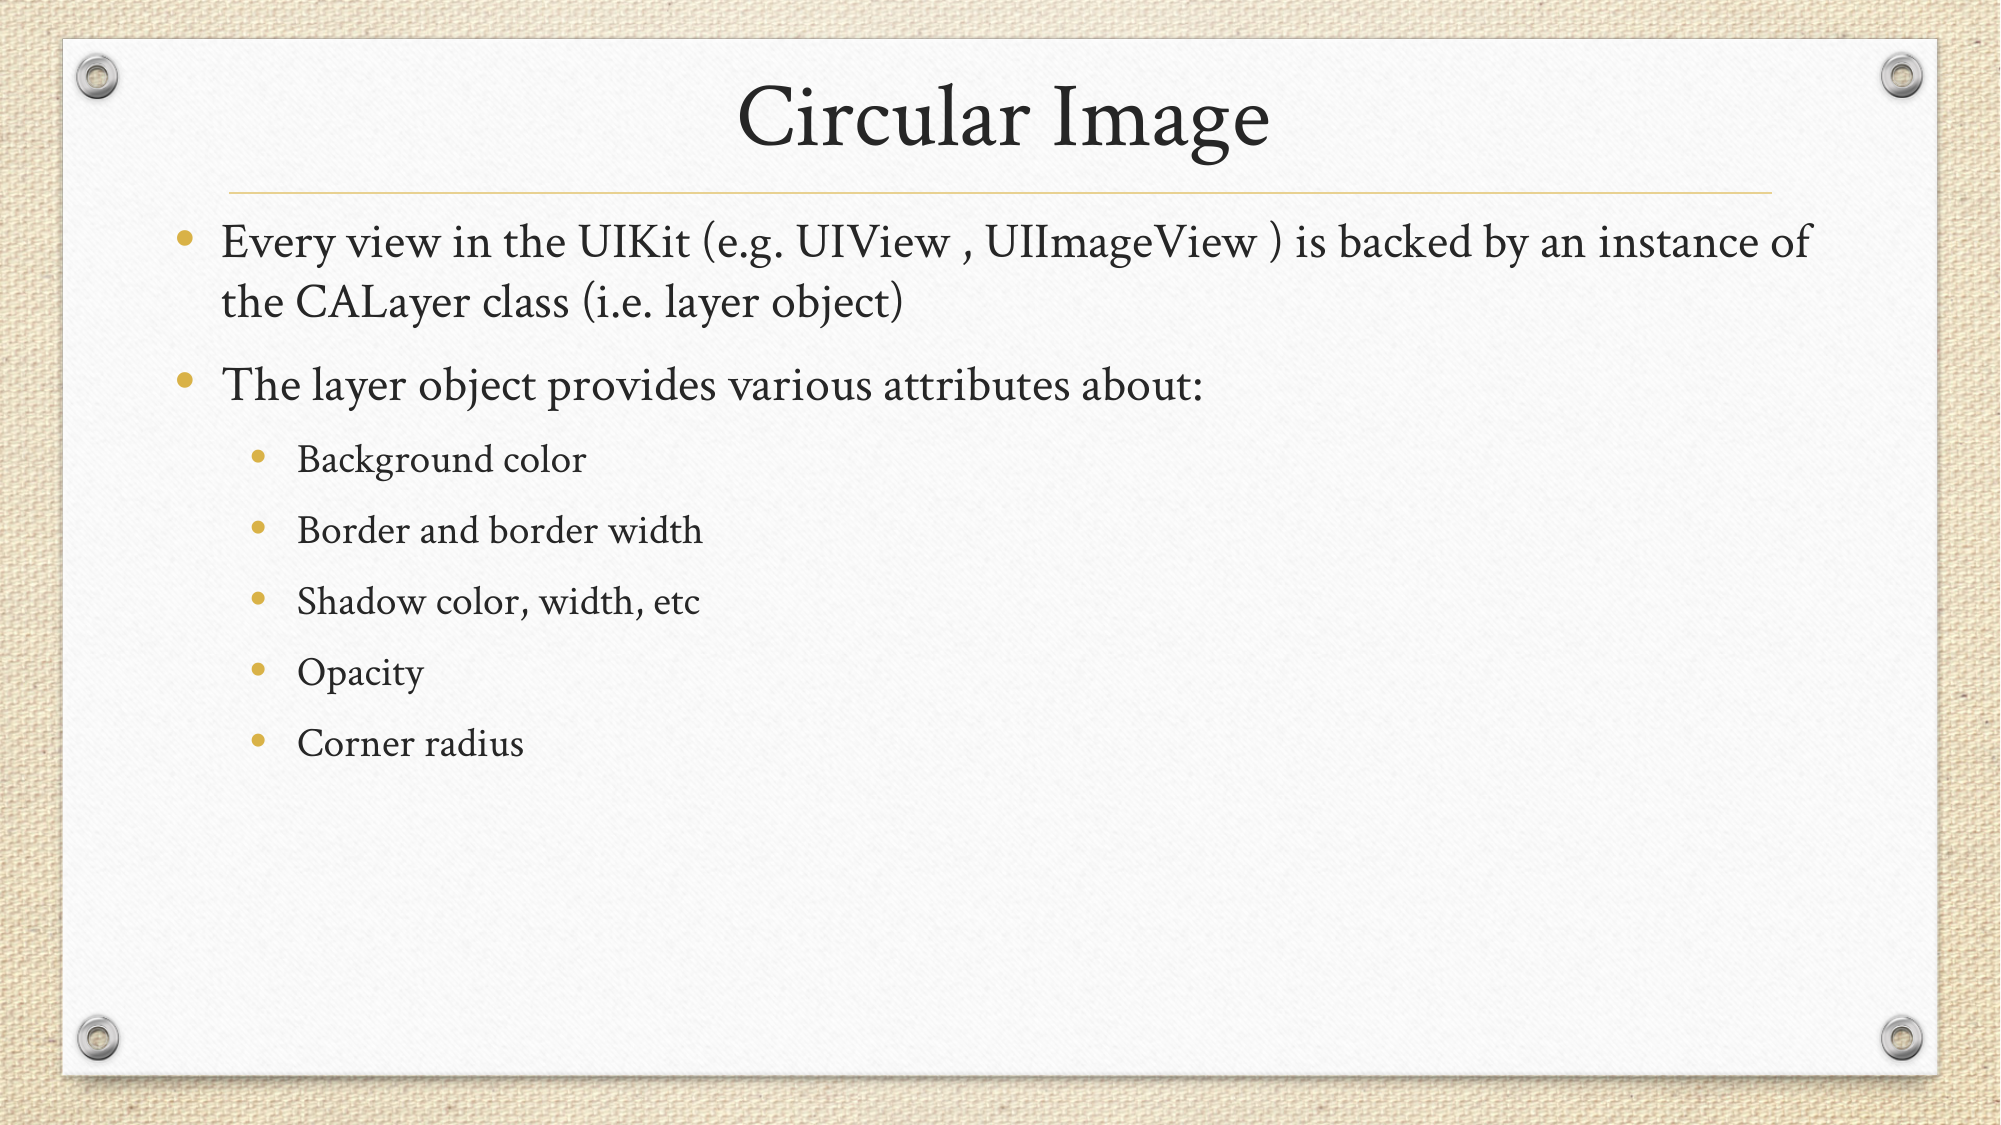

# Circular Image
Every view in the UIKit (e.g. UIView , UIImageView ) is backed by an instance of the CALayer class (i.e. layer object)
The layer object provides various attributes about:
Background color
Border and border width
Shadow color, width, etc
Opacity
Corner radius